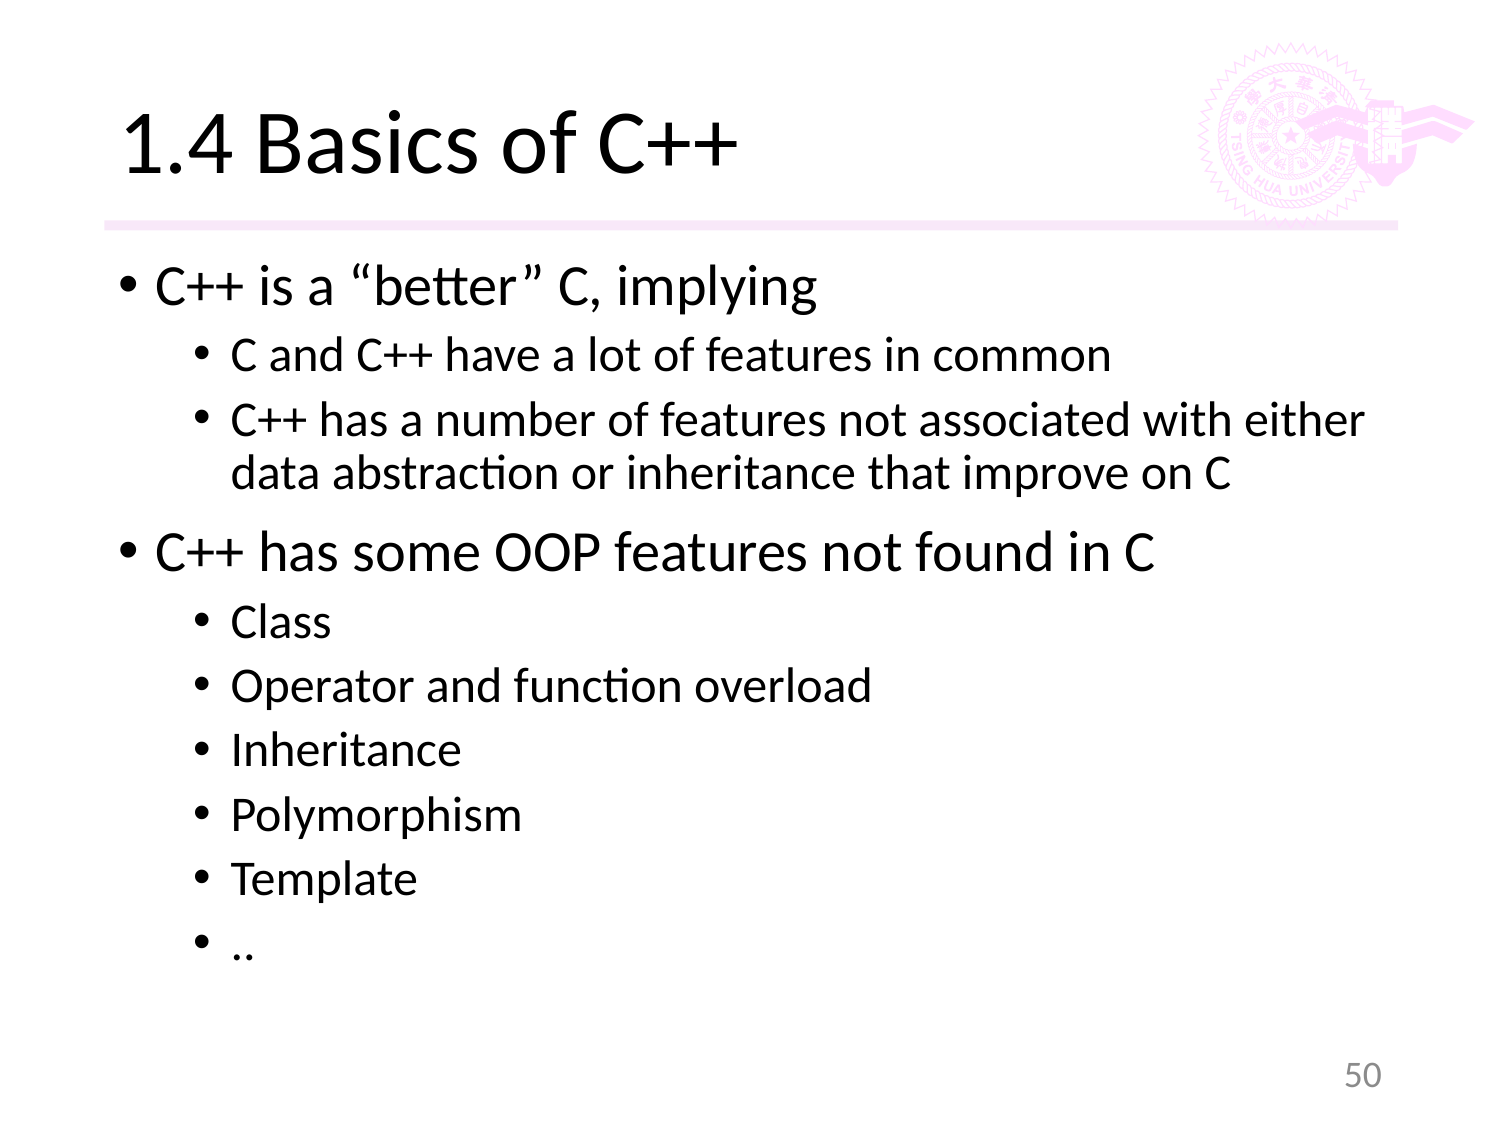

# 1.4 Basics of C++
C++ is a “better” C, implying
C and C++ have a lot of features in common
C++ has a number of features not associated with either data abstraction or inheritance that improve on C
C++ has some OOP features not found in C
Class
Operator and function overload
Inheritance
Polymorphism
Template
..
50